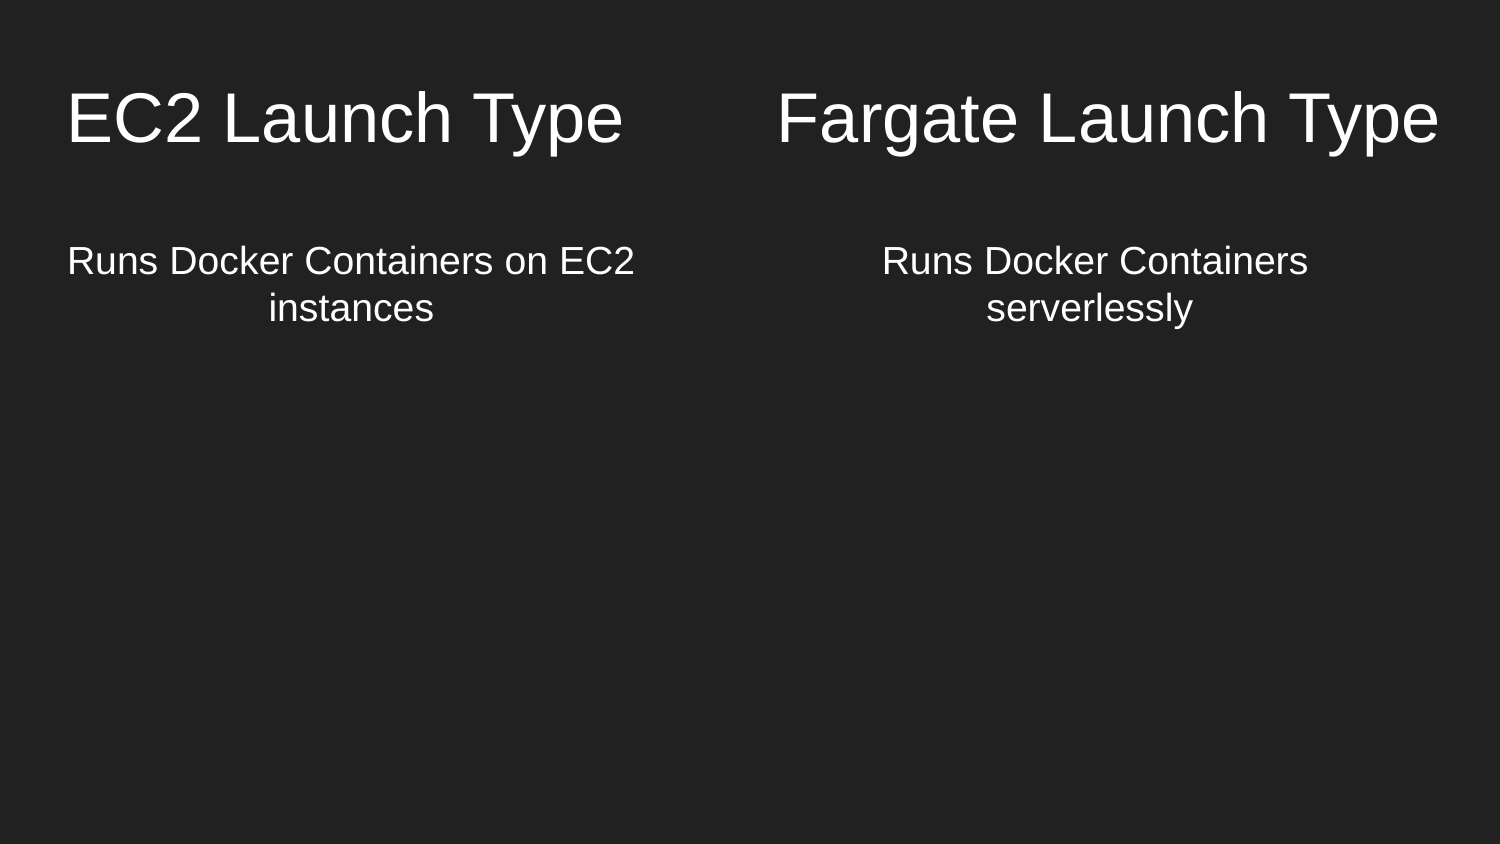

# EC2 Launch Type
Fargate Launch Type
Runs Docker Containers on EC2 instances
Runs Docker Containers serverlessly